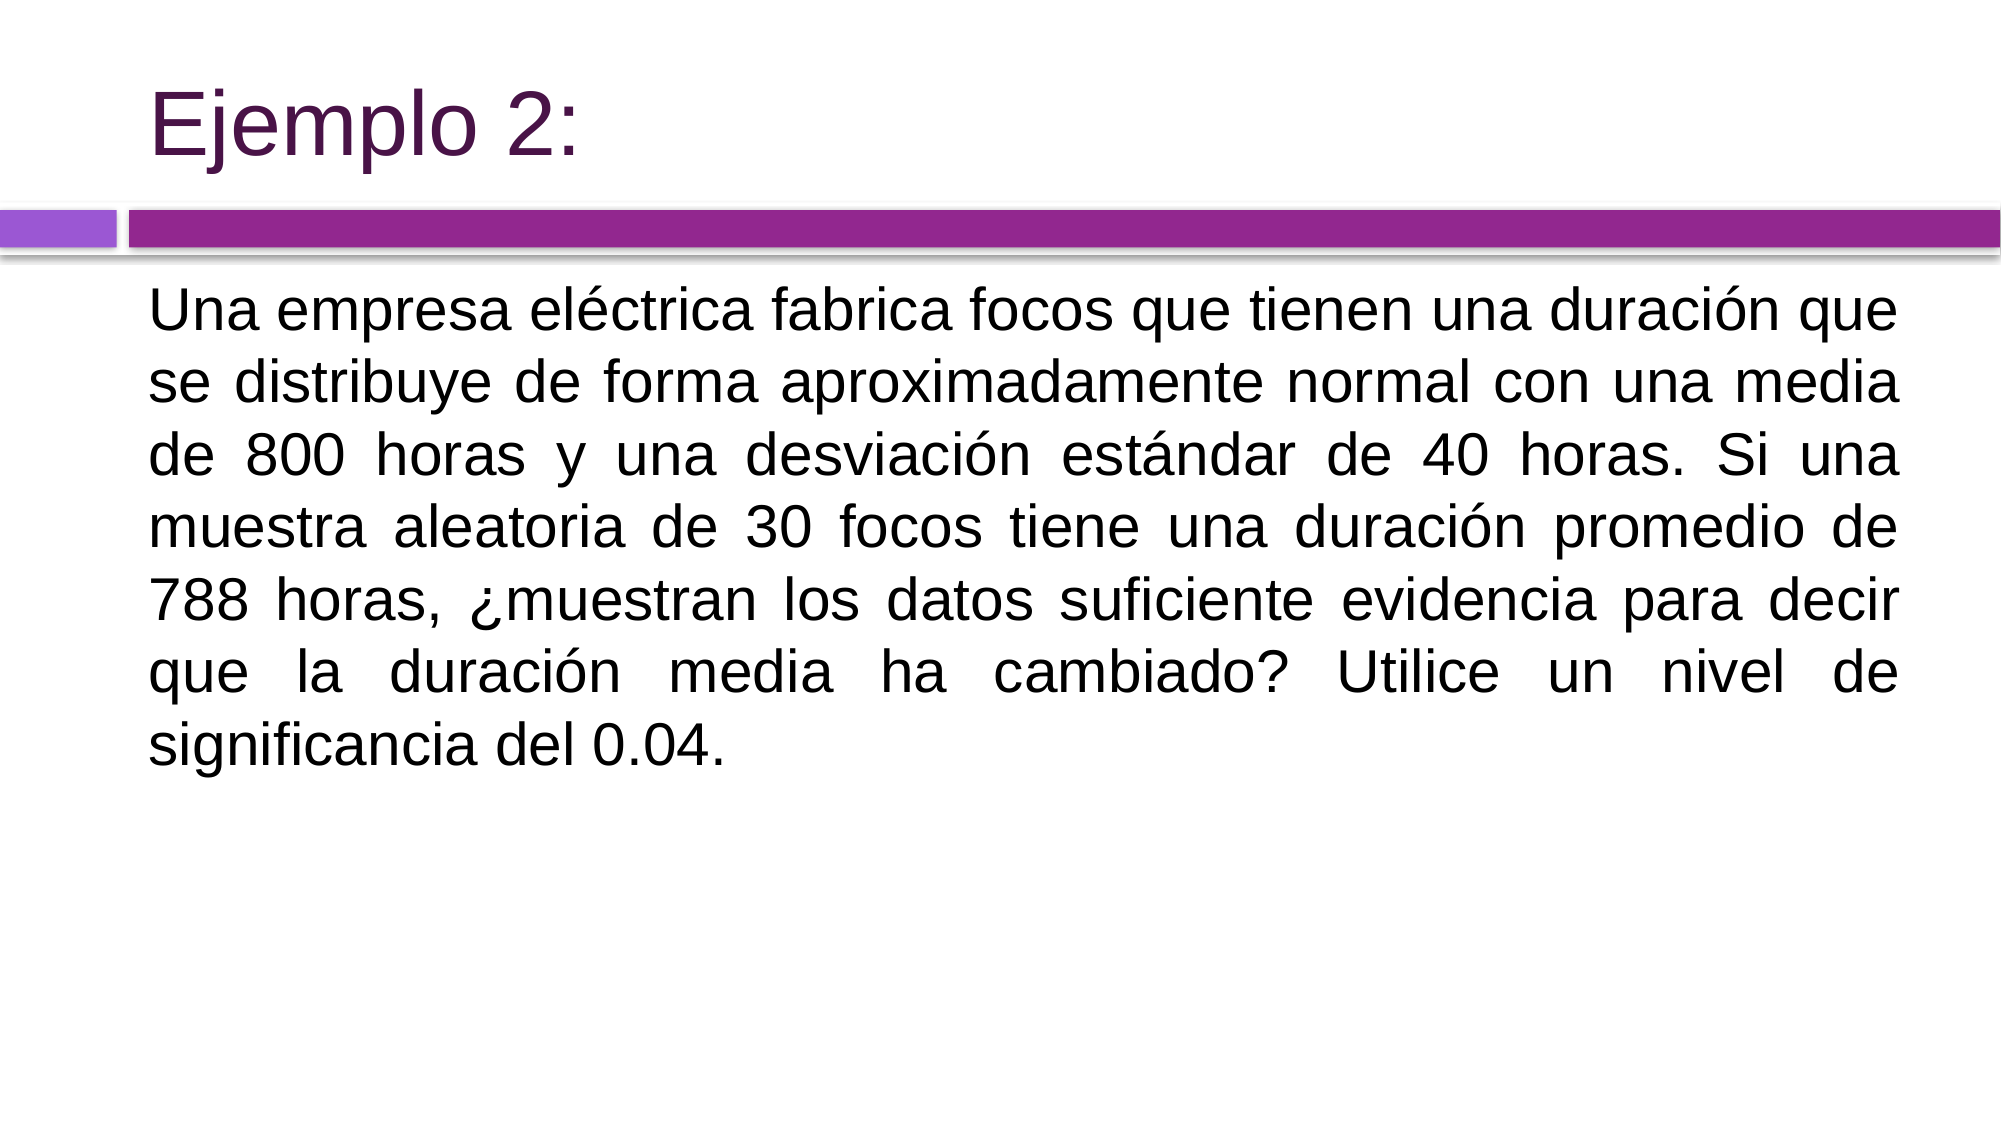

# Ejemplo 2:
Una empresa eléctrica fabrica focos que tienen una duración que se distribuye de forma aproximadamente normal con una media de 800 horas y una desviación estándar de 40 horas. Si una muestra aleatoria de 30 focos tiene una duración promedio de 788 horas, ¿muestran los datos suficiente evidencia para decir que la duración media ha cambiado? Utilice un nivel de significancia del 0.04.